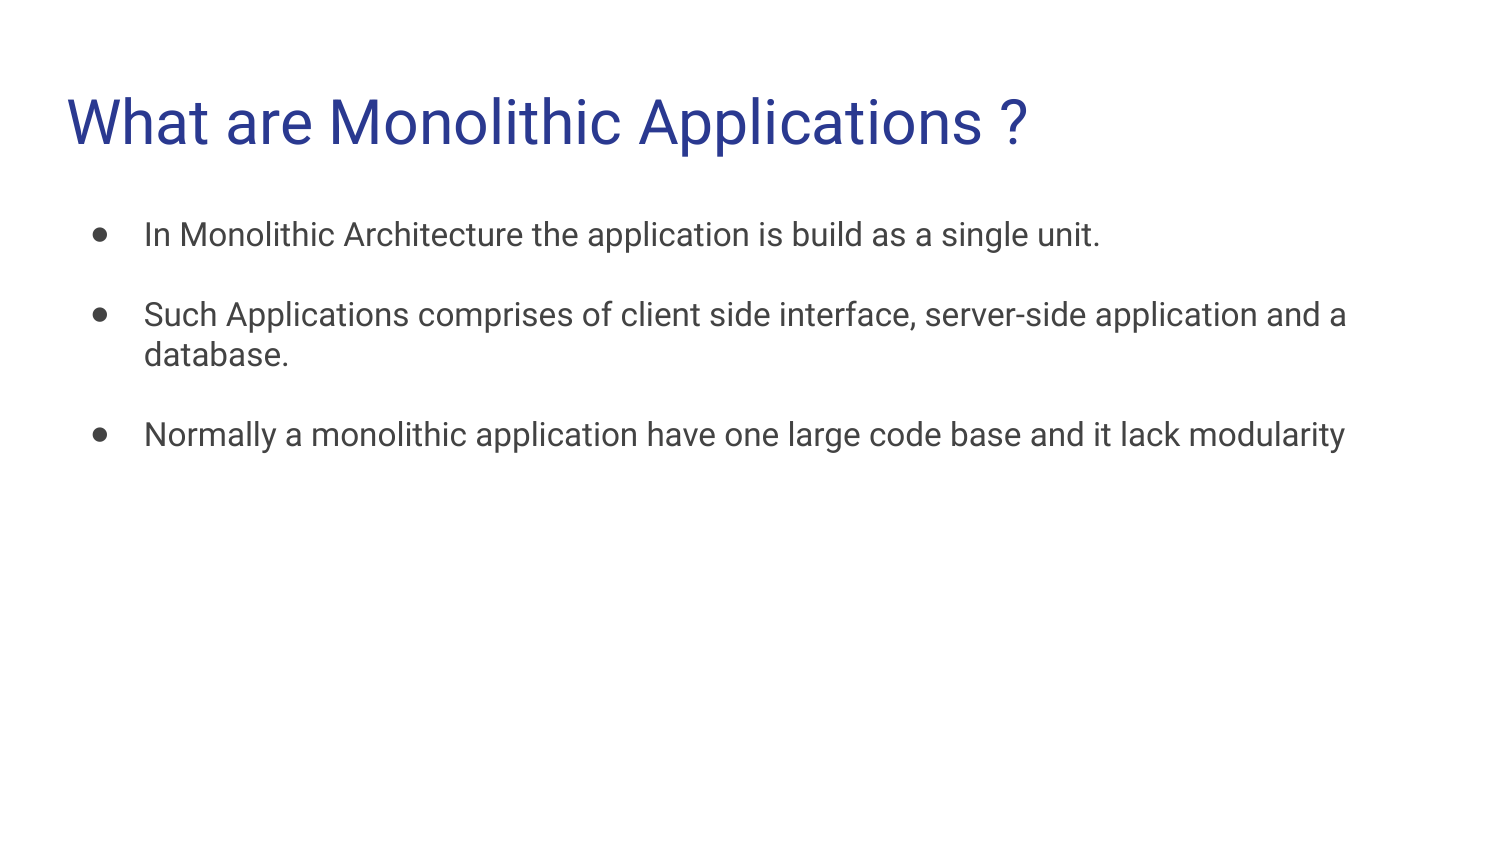

# What are Monolithic Applications ?
In Monolithic Architecture the application is build as a single unit.

Such Applications comprises of client side interface, server-side application and a database.

Normally a monolithic application have one large code base and it lack modularity